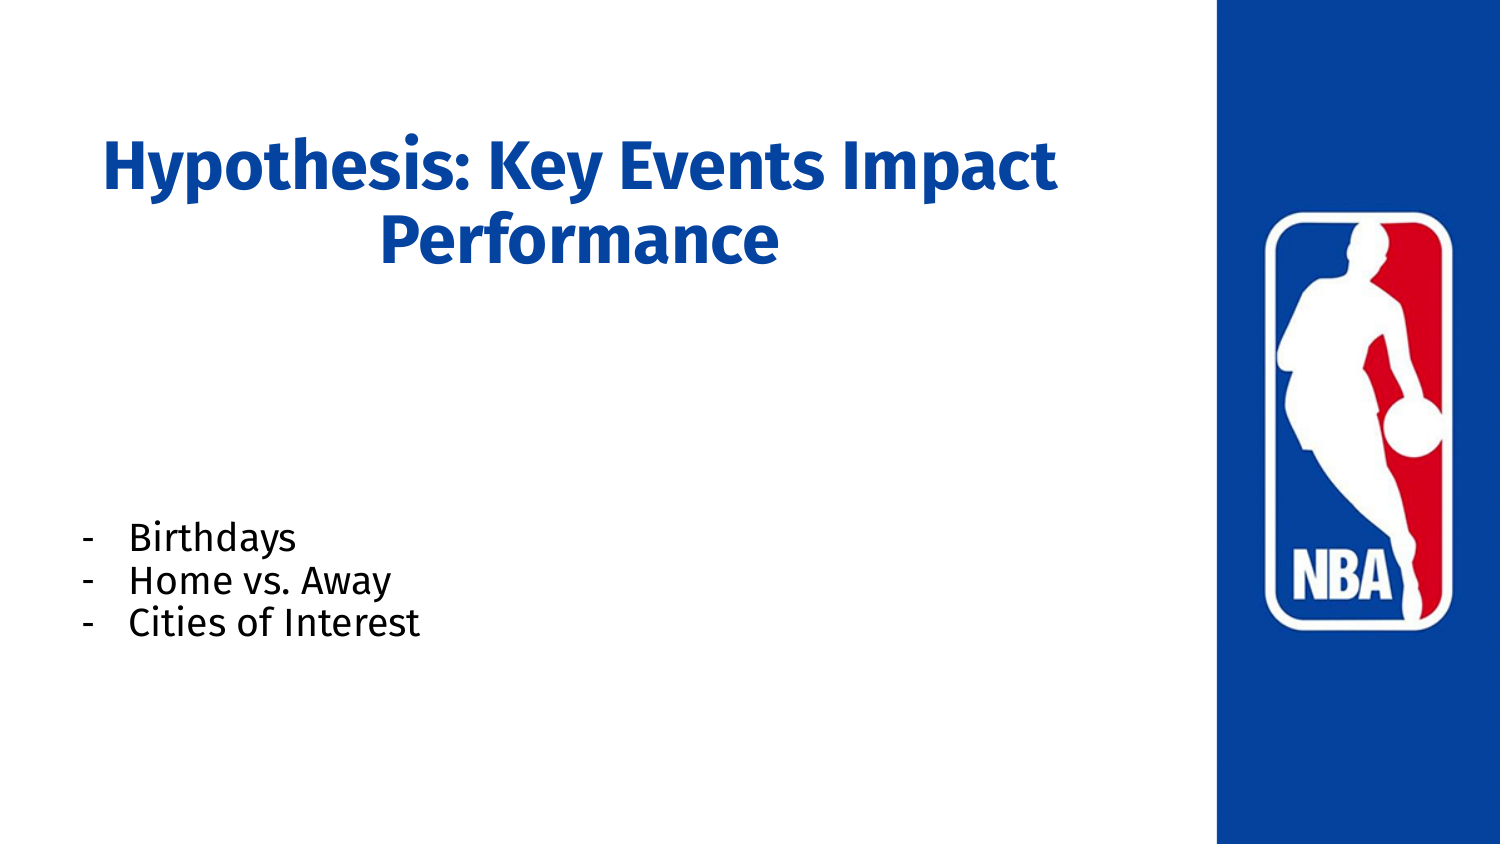

# Hypothesis: Key Events Impact Performance

Birthdays
Home vs. Away
Cities of Interest